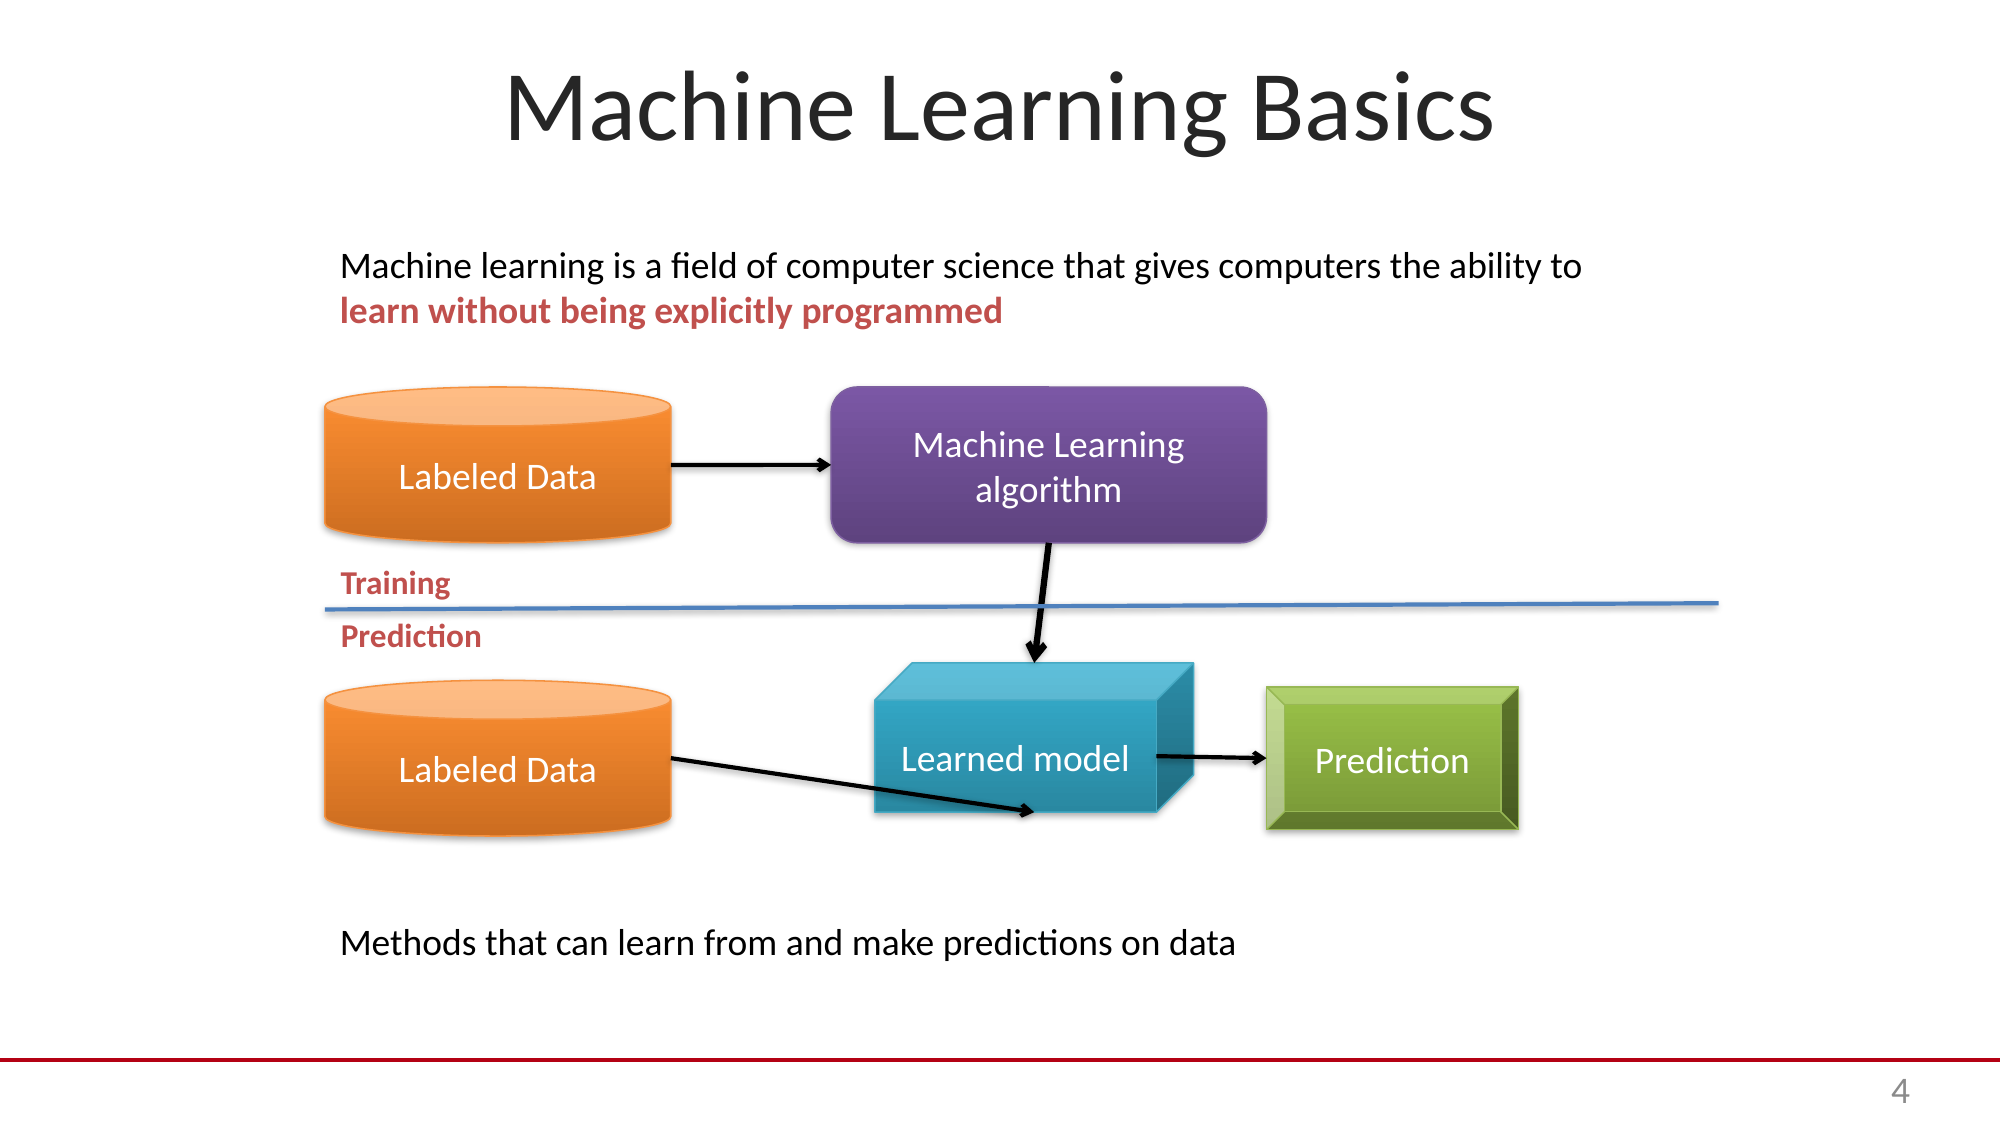

Machine Learning Basics
Machine learning is a field of computer science that gives computers the ability to learn without being explicitly programmed
Labeled Data
Machine Learning algorithm
Training
Prediction
Learned model
Labeled Data
Prediction
Methods that can learn from and make predictions on data
4